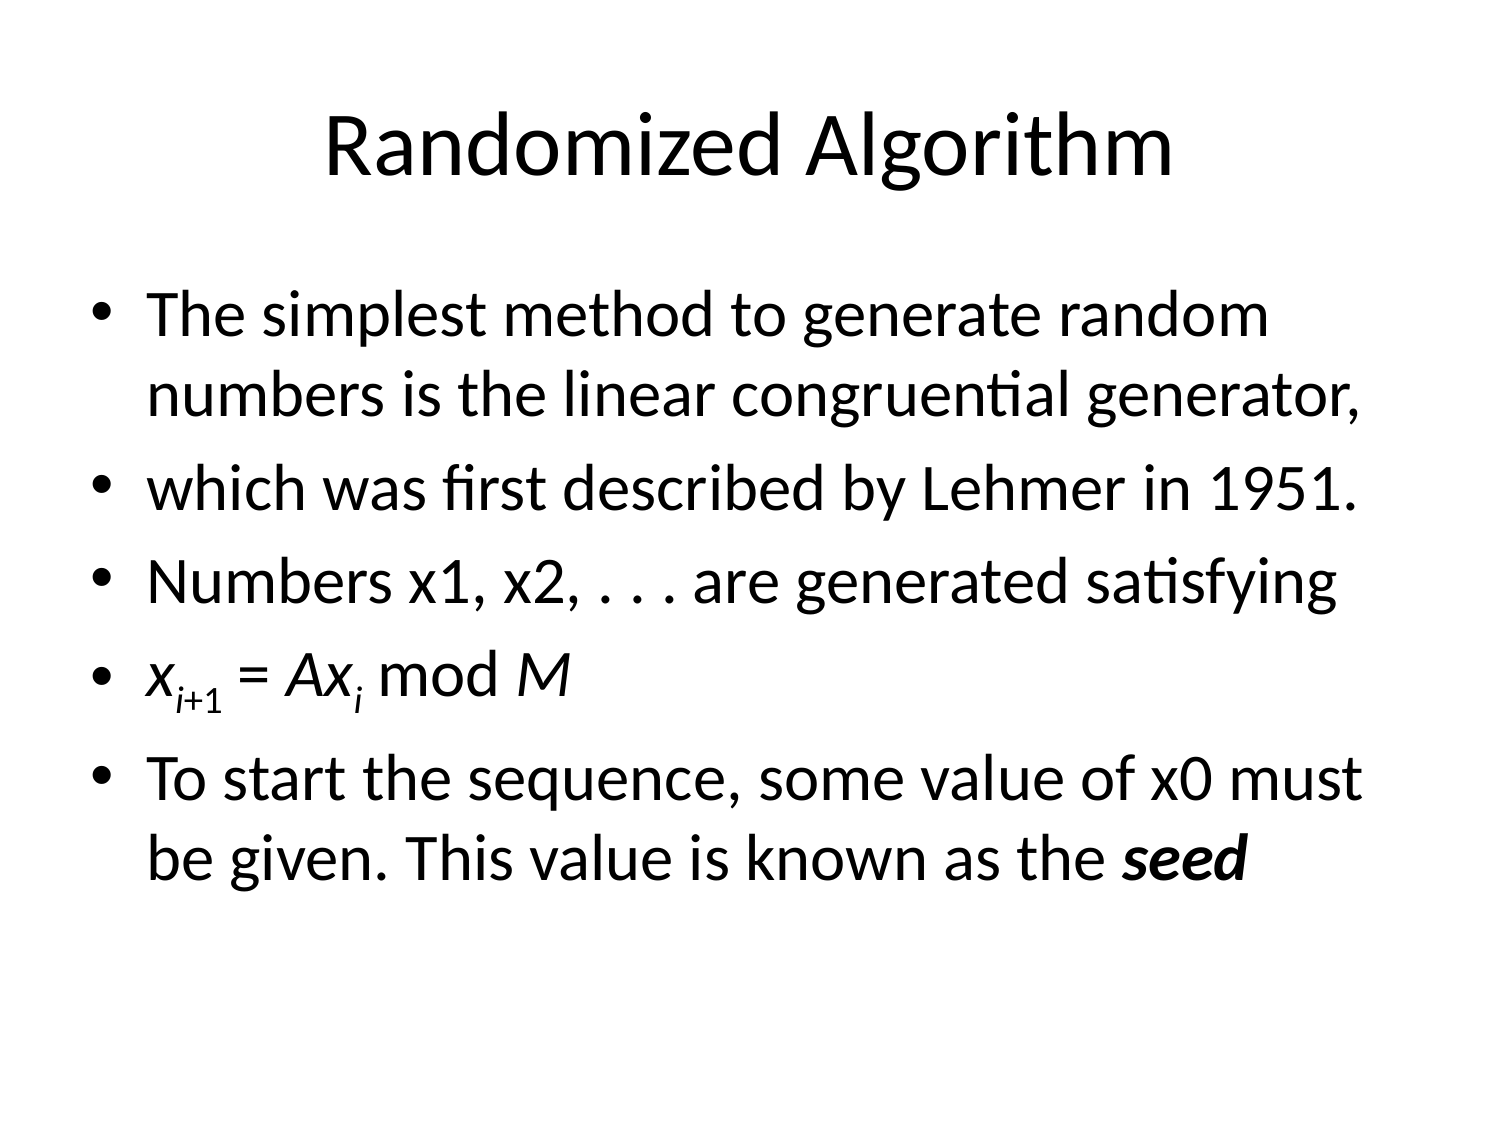

# Randomized Algorithm
The simplest method to generate random numbers is the linear congruential generator,
which was first described by Lehmer in 1951.
Numbers x1, x2, . . . are generated satisfying
xi+1 = Axi mod M
To start the sequence, some value of x0 must be given. This value is known as the seed